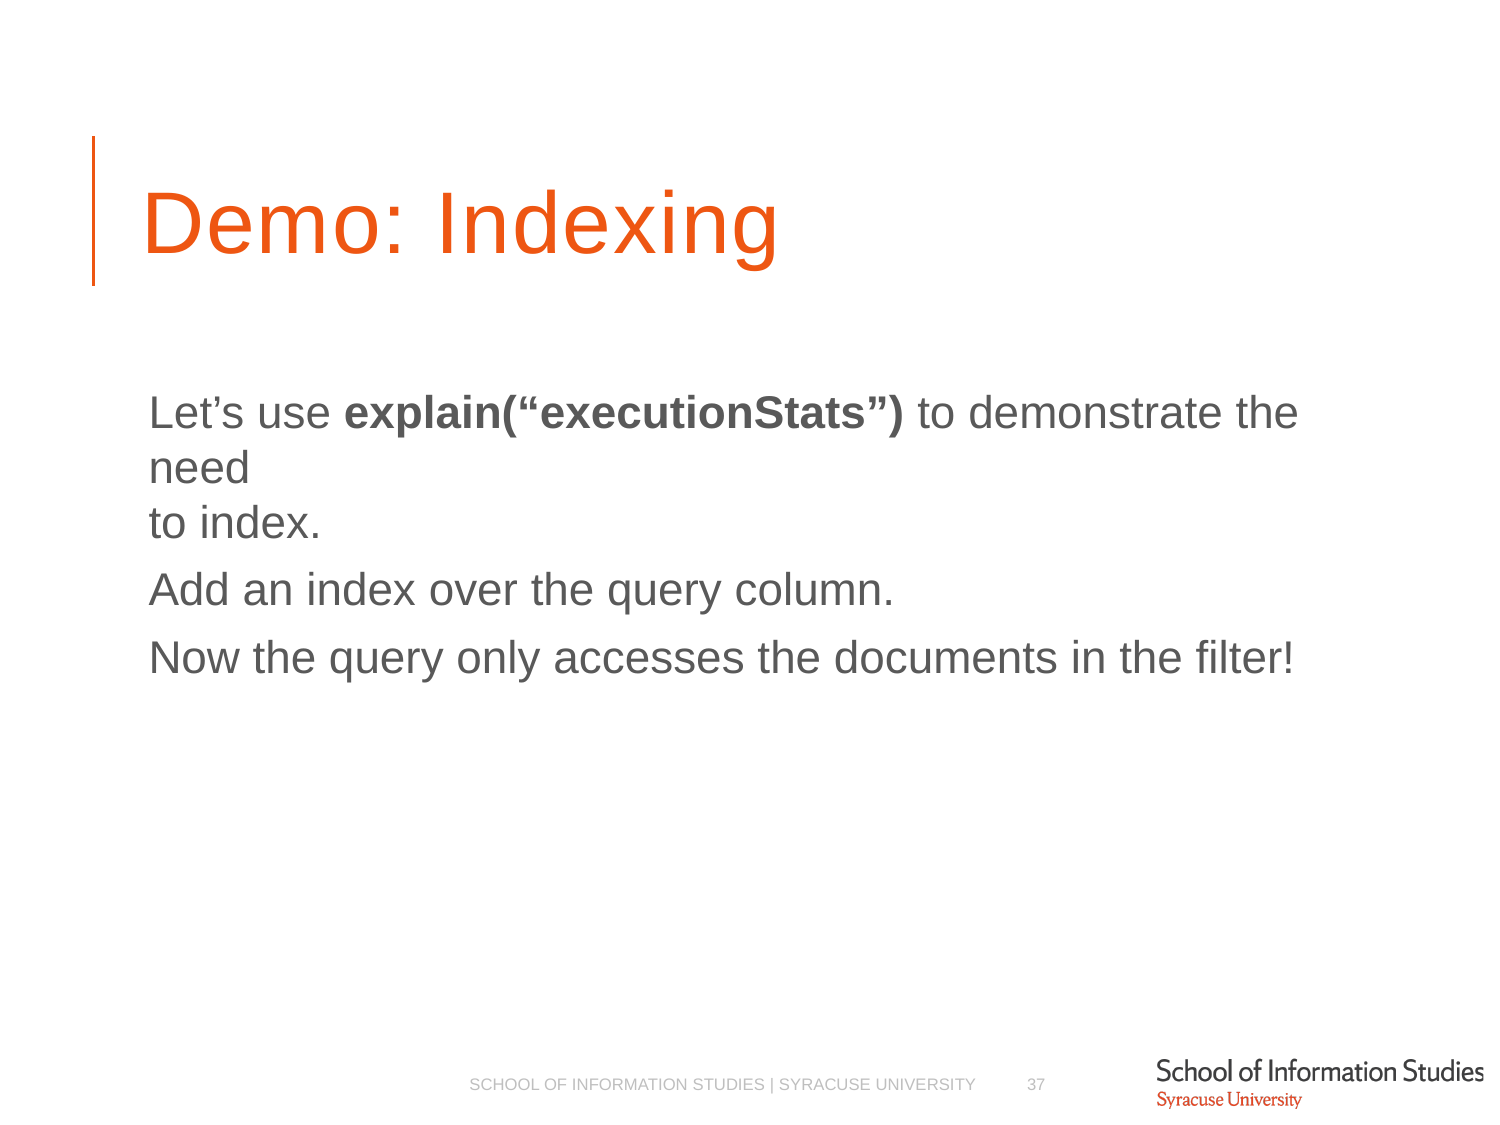

# Demo: Indexing
Let’s use explain(“executionStats”) to demonstrate the need
to index.
Add an index over the query column.
Now the query only accesses the documents in the filter!
School of Information Studies | Syracuse University
37